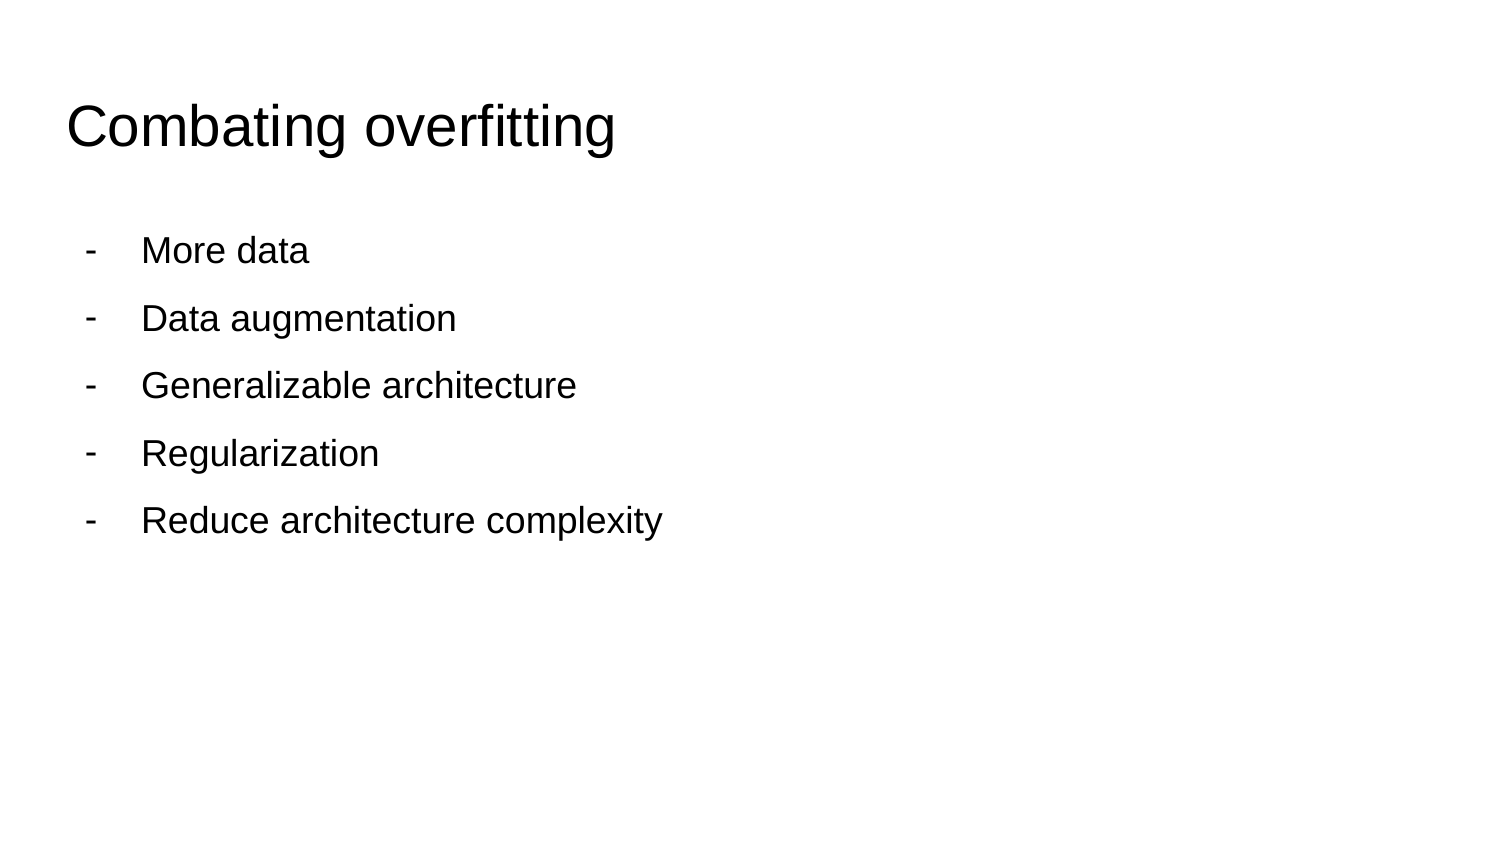

# Combating overfitting
More data
Data augmentation
Generalizable architecture
Regularization
Reduce architecture complexity